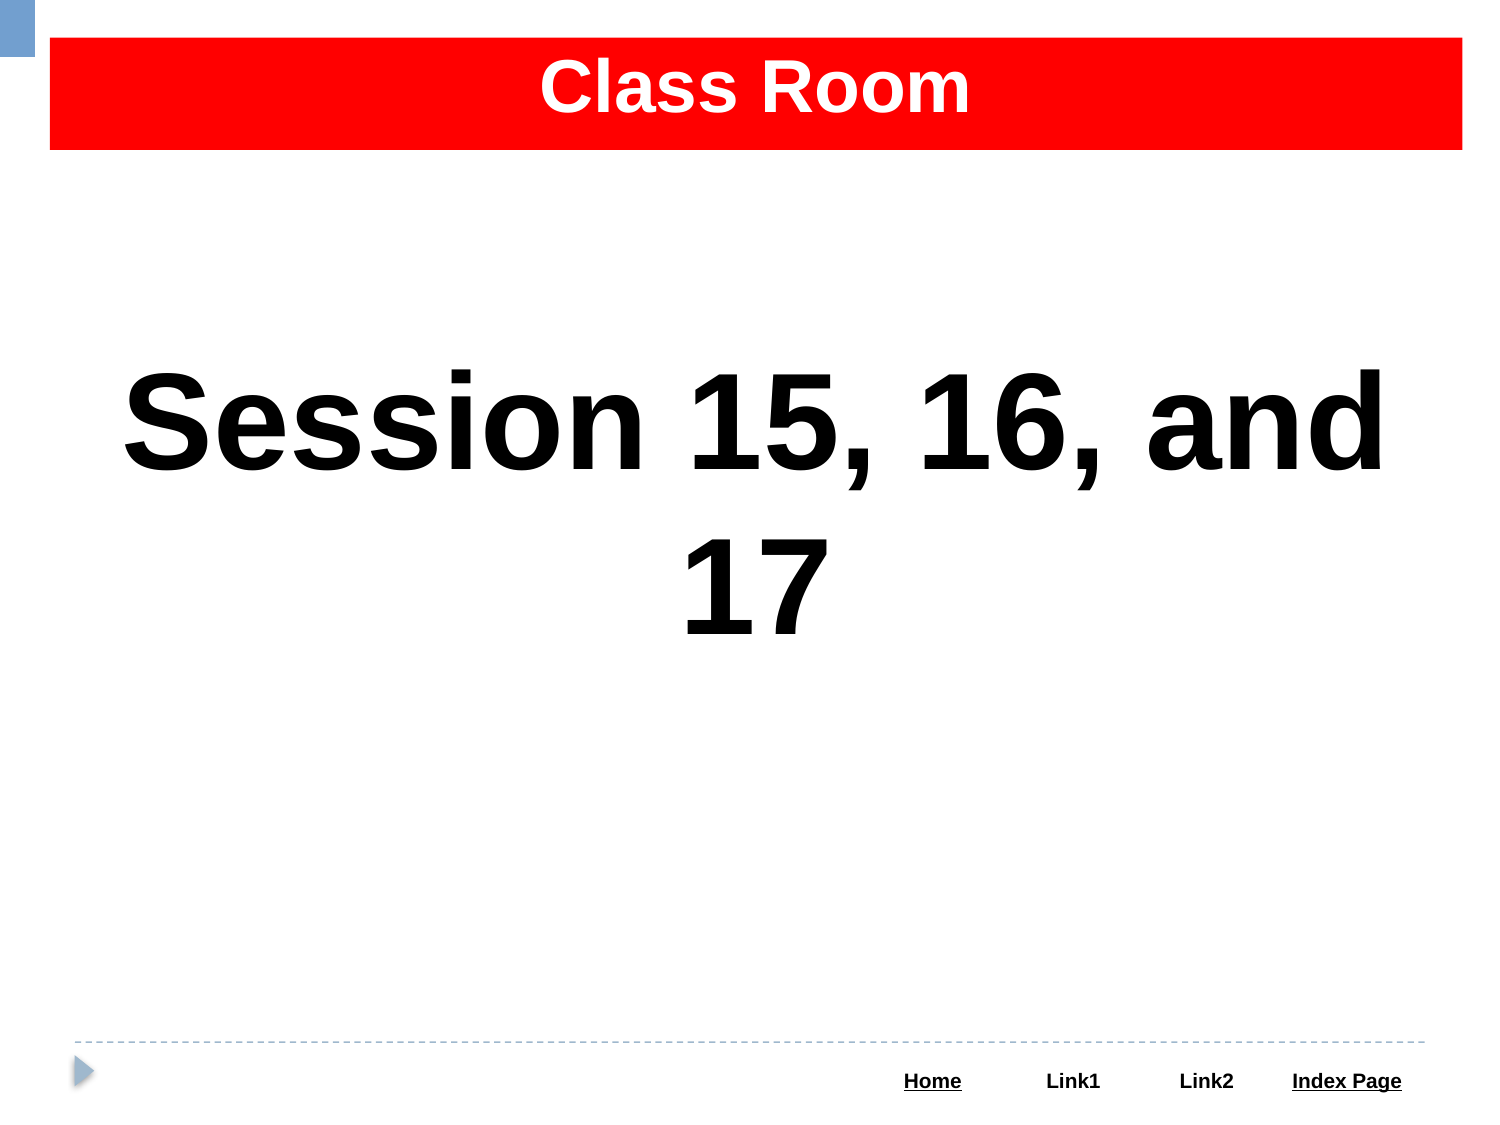

Class Room
Session 15, 16, and 17